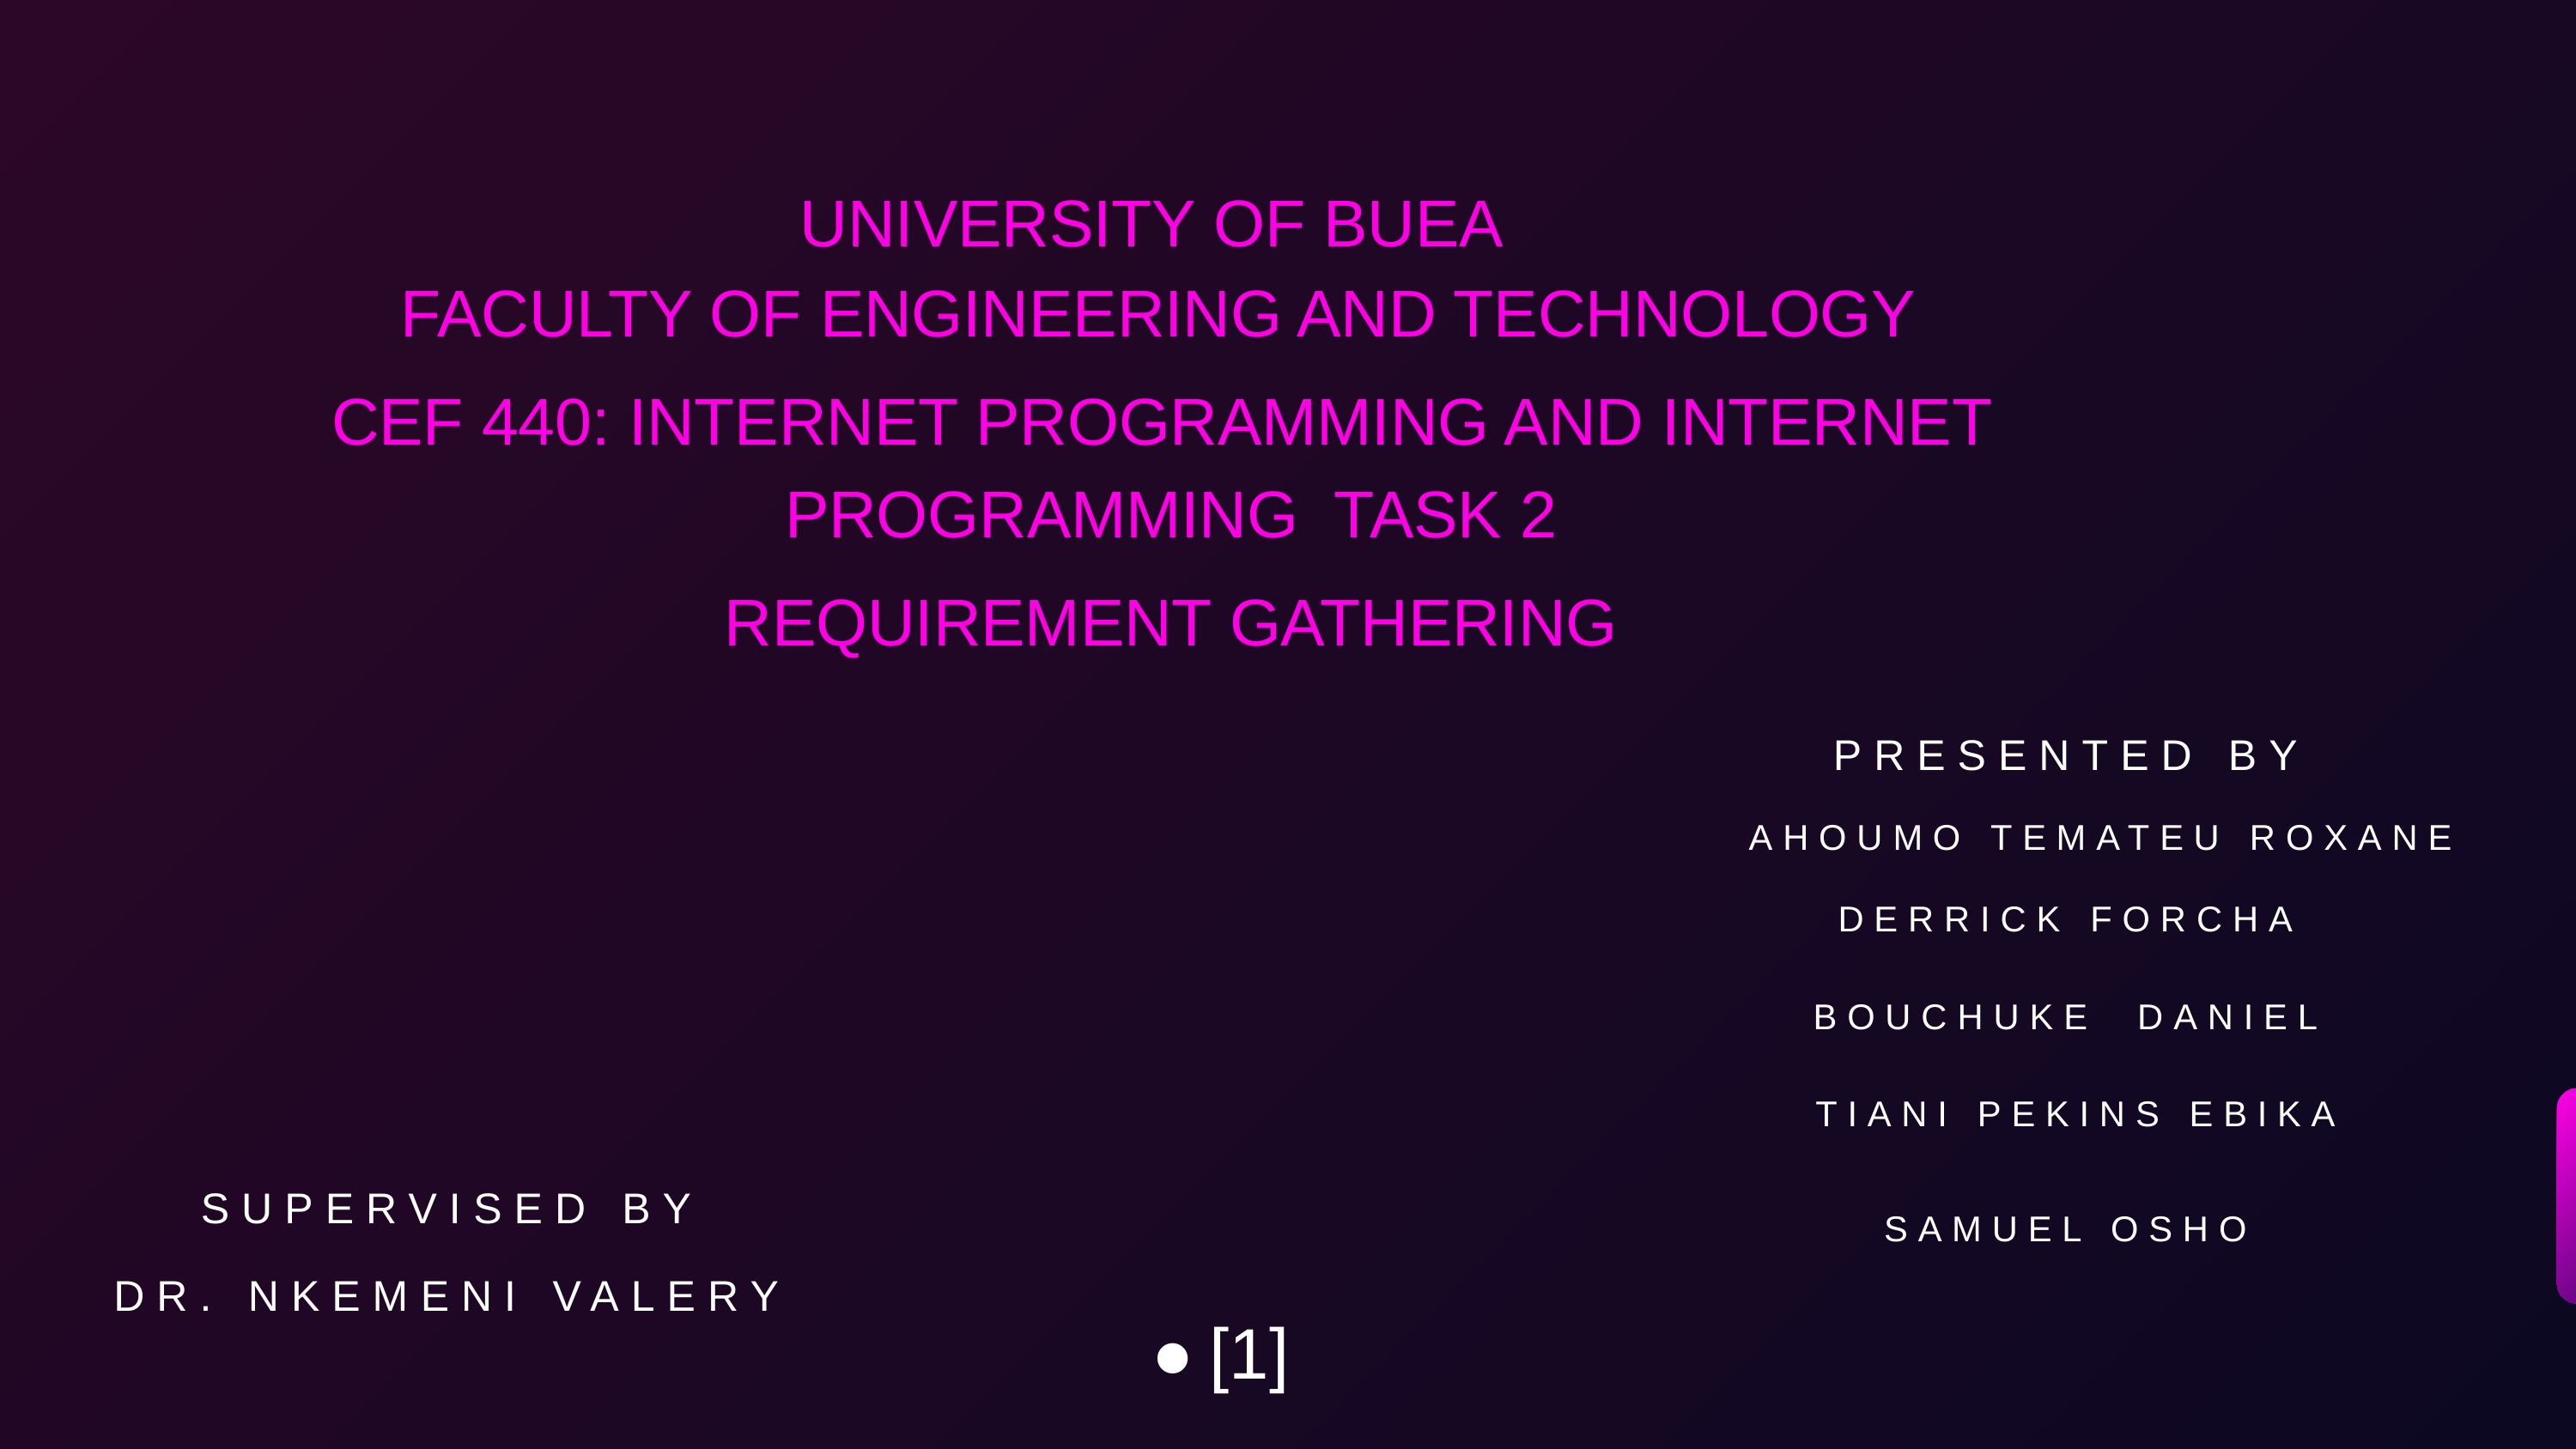

UNIVERSITY OF BUEA
FACULTY OF ENGINEERING AND TECHNOLOGY
CEF 440: INTERNET PROGRAMMING AND INTERNET  PROGRAMMING  TASK 2
REQUIREMENT GATHERING
PRESENTED BY
AHOUMO TEMATEU ROXANE
DERRICK FORCHA
BOUCHUKE  DANIEL
 TIANI PEKINS EBIKA

SUPERVISED BY
SAMUEL OSHO
DR. NKEMENI VALERY
⦁ [1]